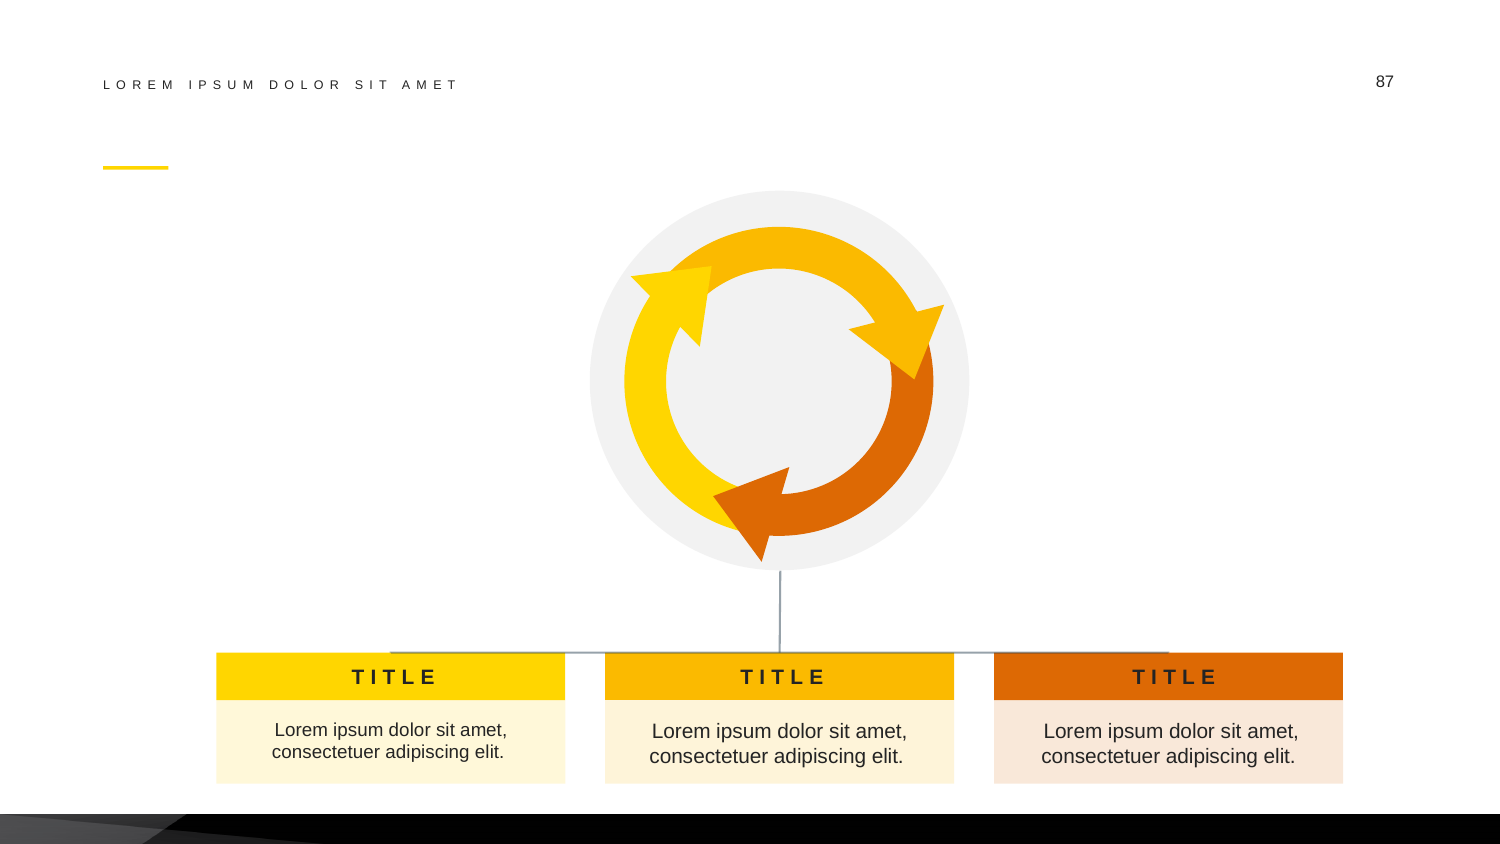

87
LOREM IPSUM DOLOR SIT AMET
#

TITLE
TITLE
TITLE

Lorem ipsum dolor sit amet, consectetuer adipiscing elit.
Lorem ipsum dolor sit amet, consectetuer adipiscing elit.
Lorem ipsum dolor sit amet, consectetuer adipiscing elit.